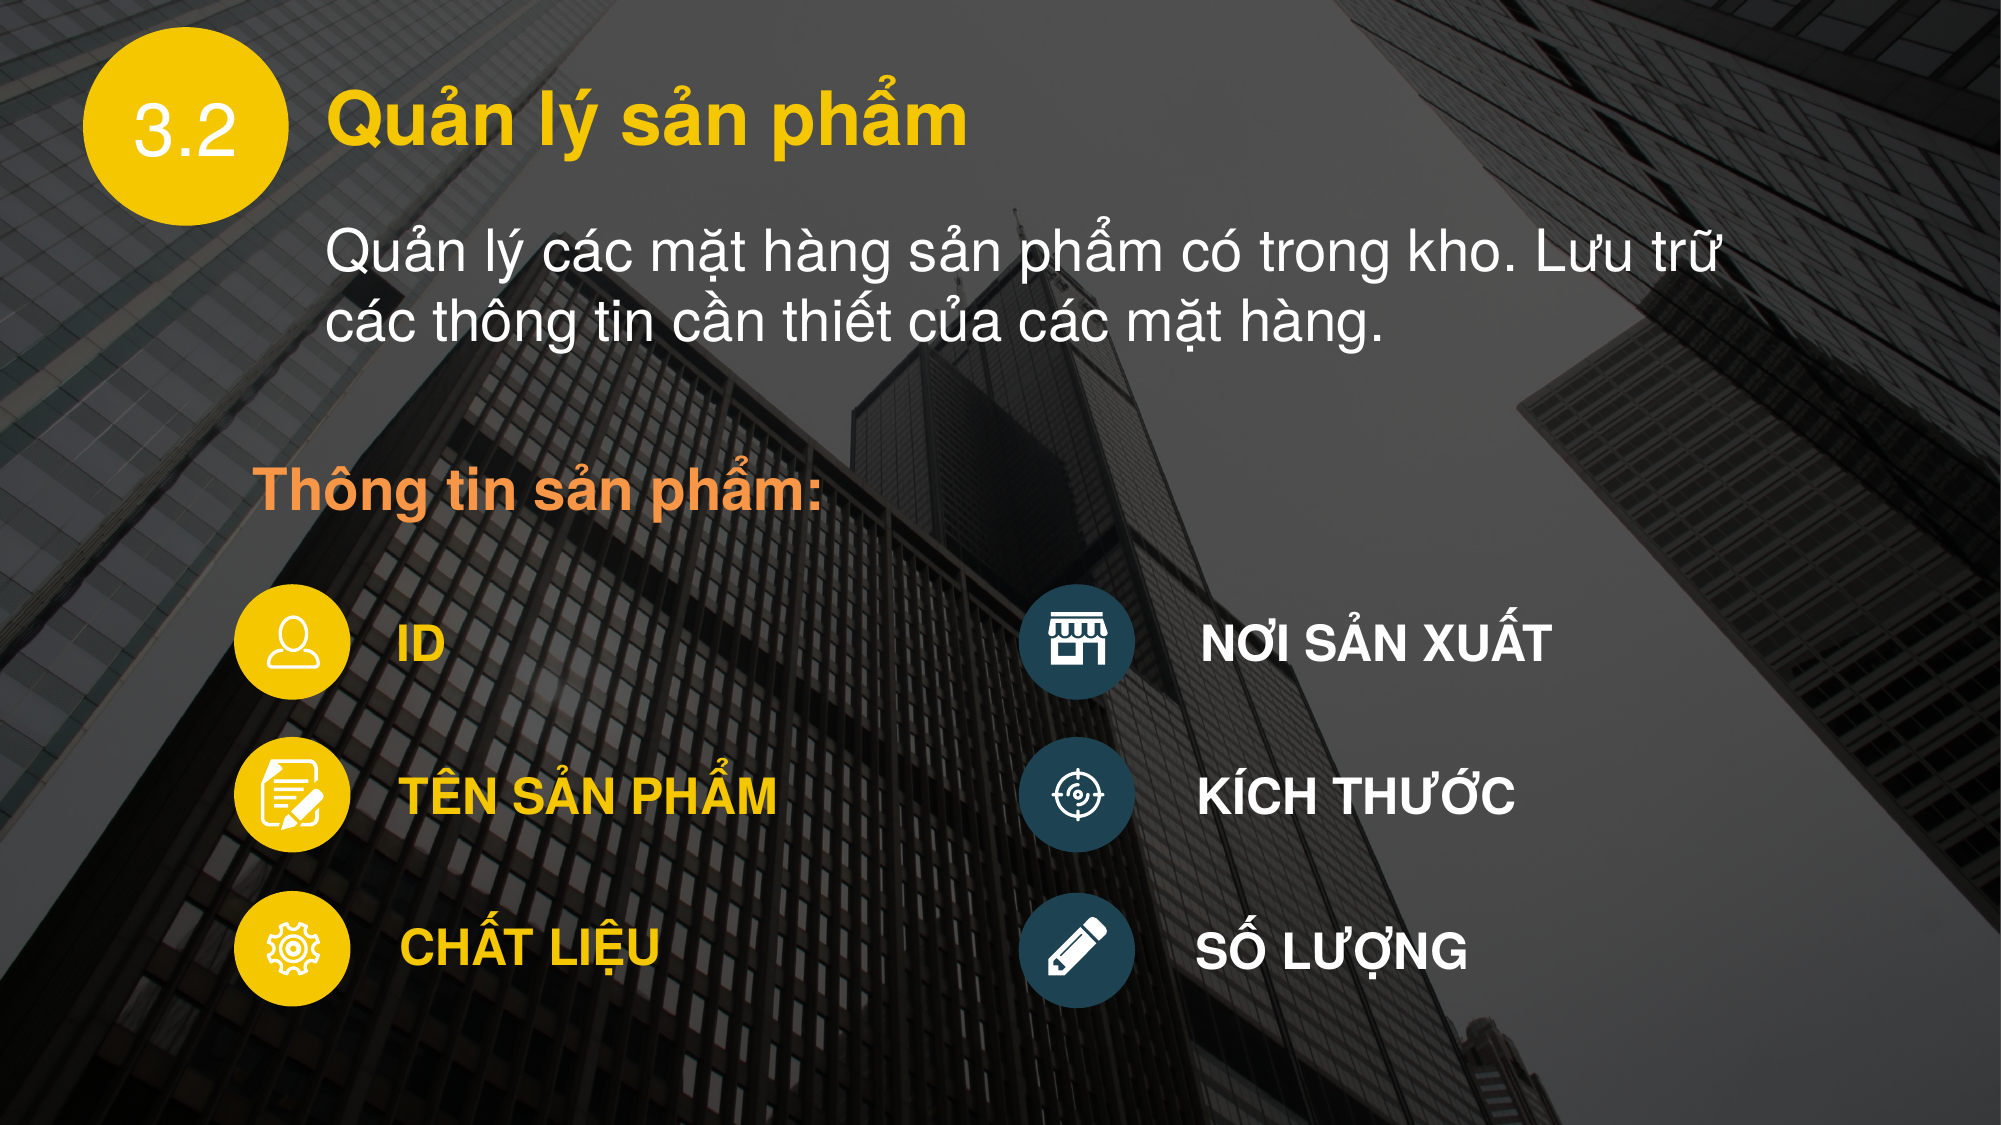

3.2
Quản lý sản phẩm
Quản lý các mặt hàng sản phẩm có trong kho. Lưu trữ các thông tin cần thiết của các mặt hàng.
Thông tin sản phẩm:

ID
NƠI SẢN XUẤT

TÊN SẢN PHẨM
KÍCH THƯỚC

CHẤT LIỆU
SỐ LƯỢNG